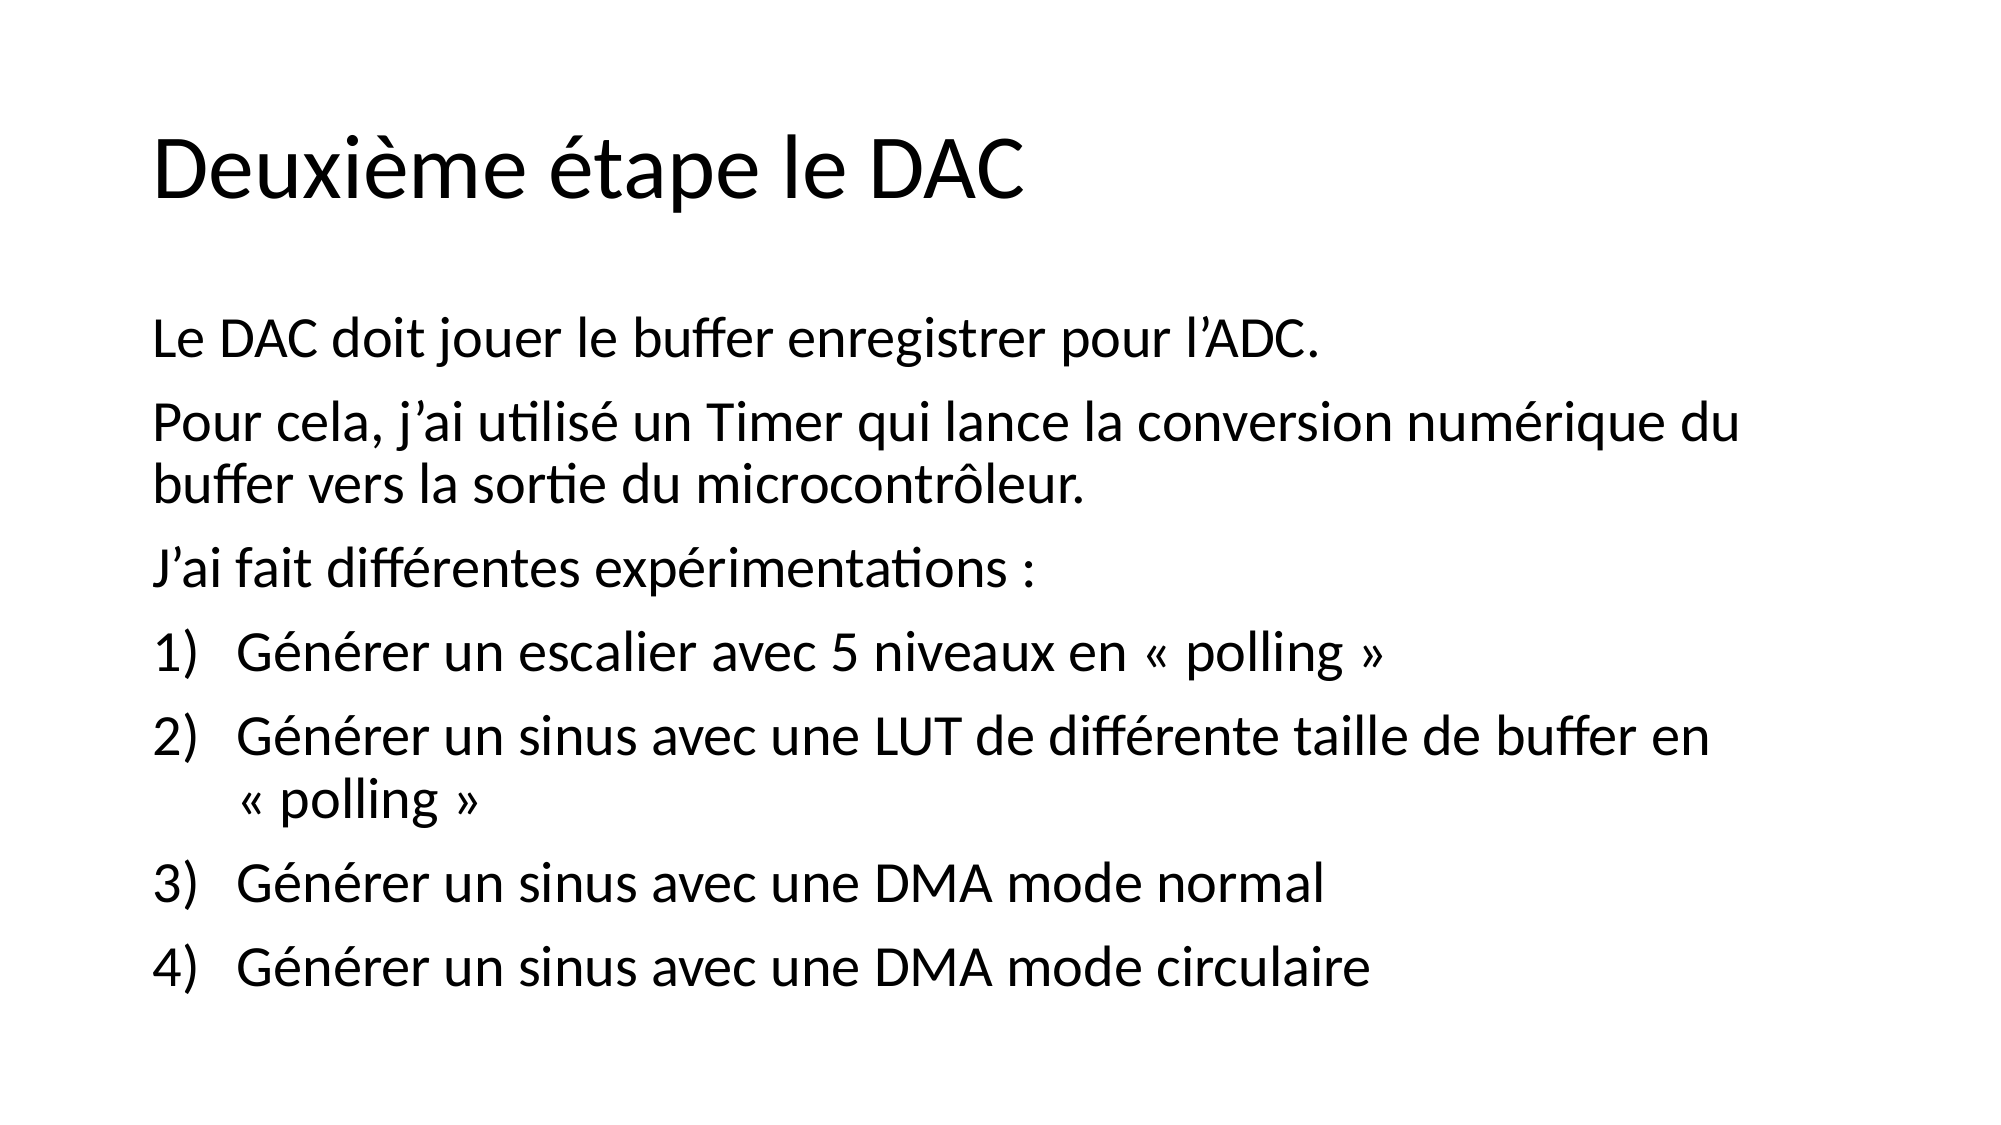

# Deuxième étape le DAC
Le DAC doit jouer le buffer enregistrer pour l’ADC.
Pour cela, j’ai utilisé un Timer qui lance la conversion numérique du buffer vers la sortie du microcontrôleur.
J’ai fait différentes expérimentations :
Générer un escalier avec 5 niveaux en « polling »
Générer un sinus avec une LUT de différente taille de buffer en « polling »
Générer un sinus avec une DMA mode normal
Générer un sinus avec une DMA mode circulaire